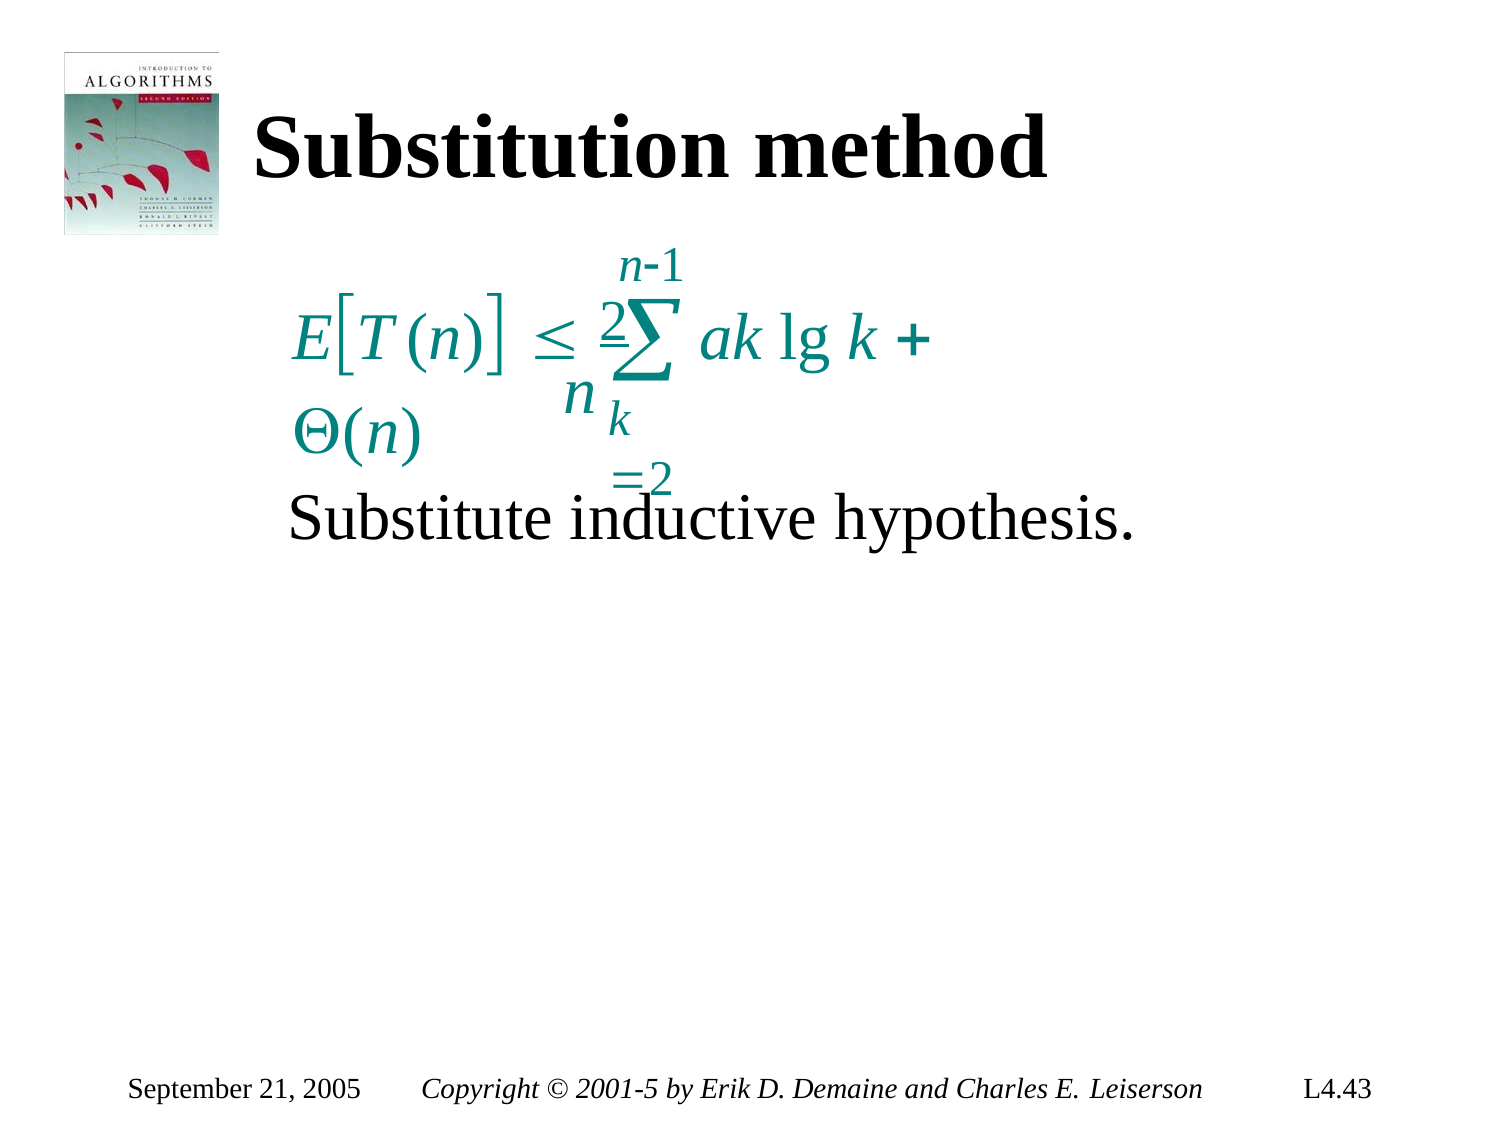

# Substitution method
n−1
E[T (n)] ≤ 2	ak lg k + Θ(n)
∑
n
k =2
Substitute inductive hypothesis.
September 21, 2005
Copyright © 2001-5 by Erik D. Demaine and Charles E. Leiserson
L4.43